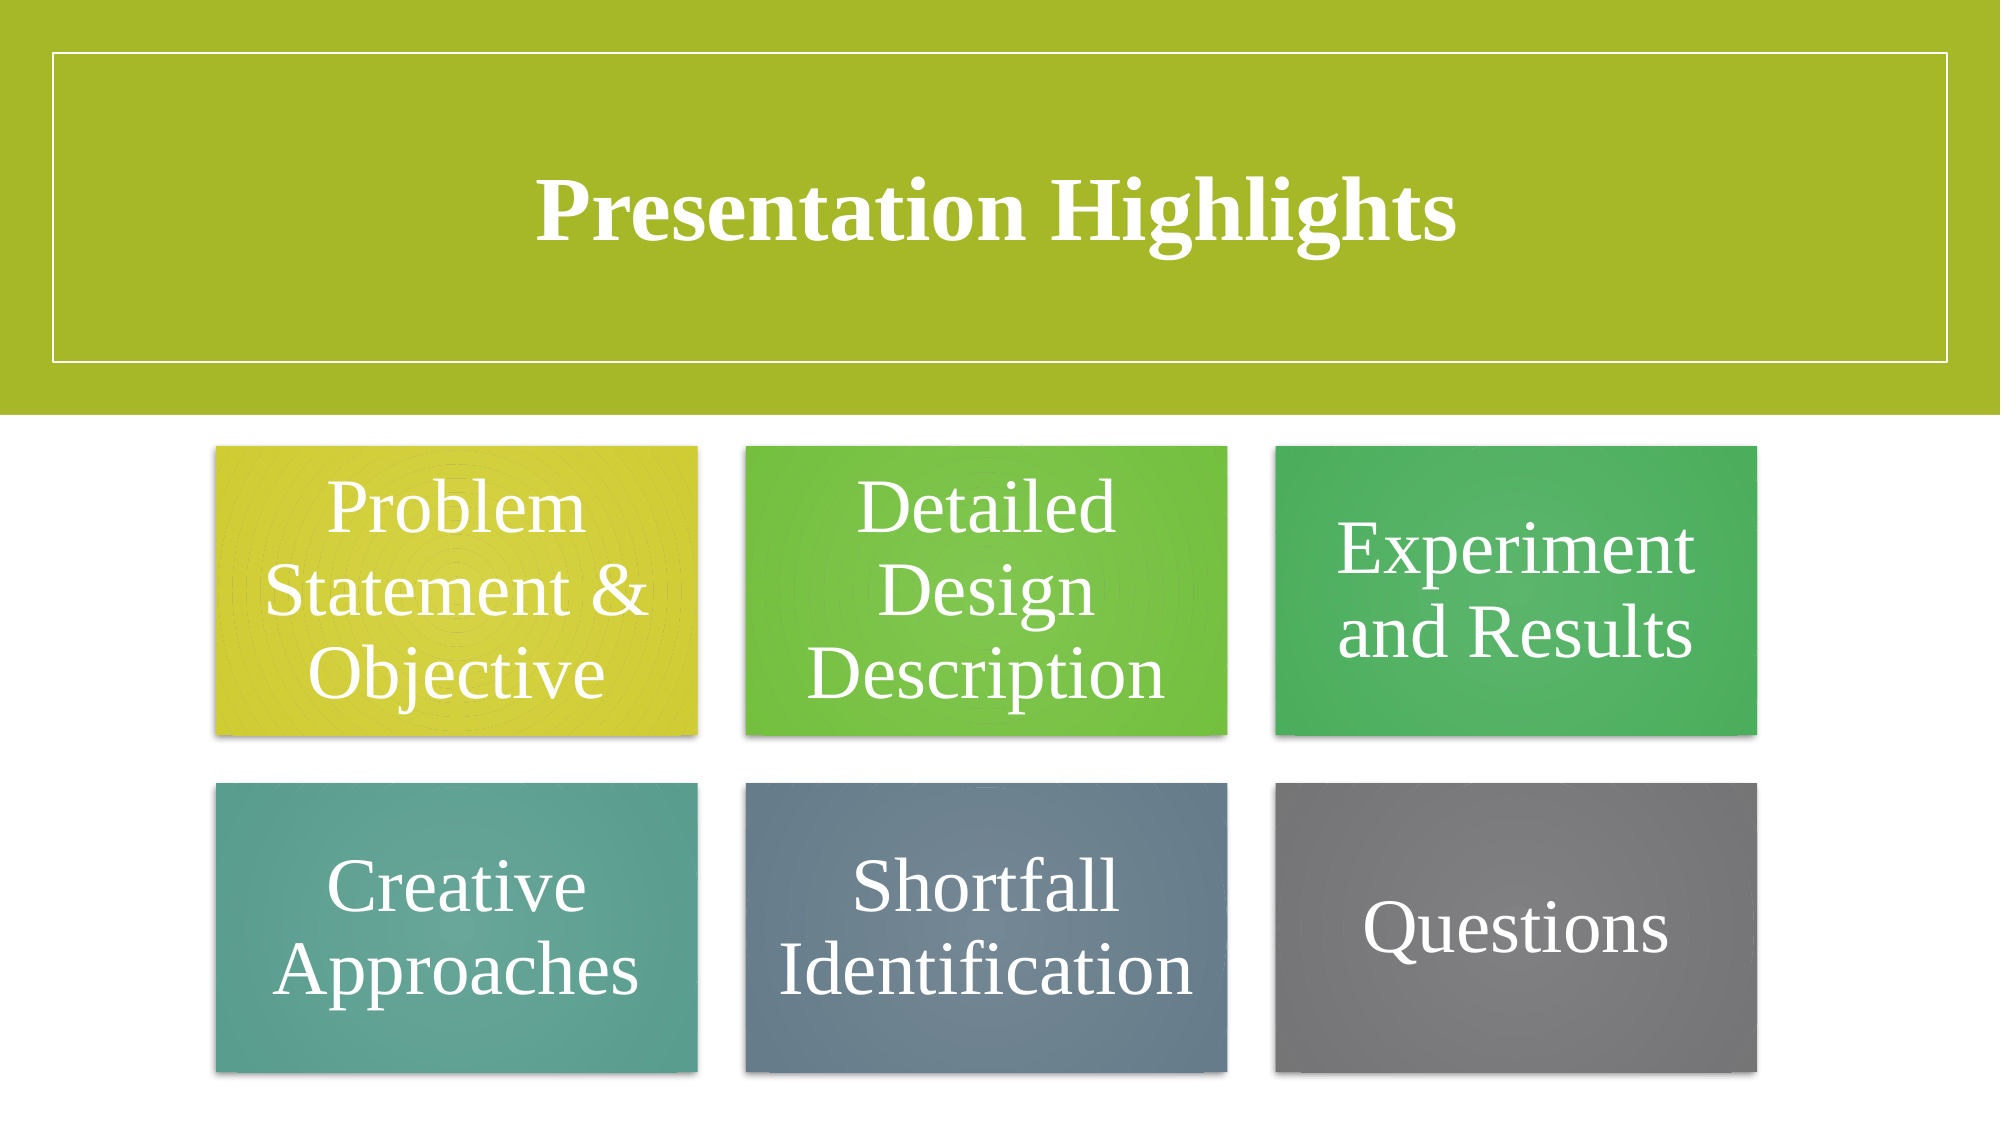

# Presentation Highlights

Problem Statement & Objective
Detailed Design Description
Experiment and Results
Creative Approaches
Shortfall Identification
Questions